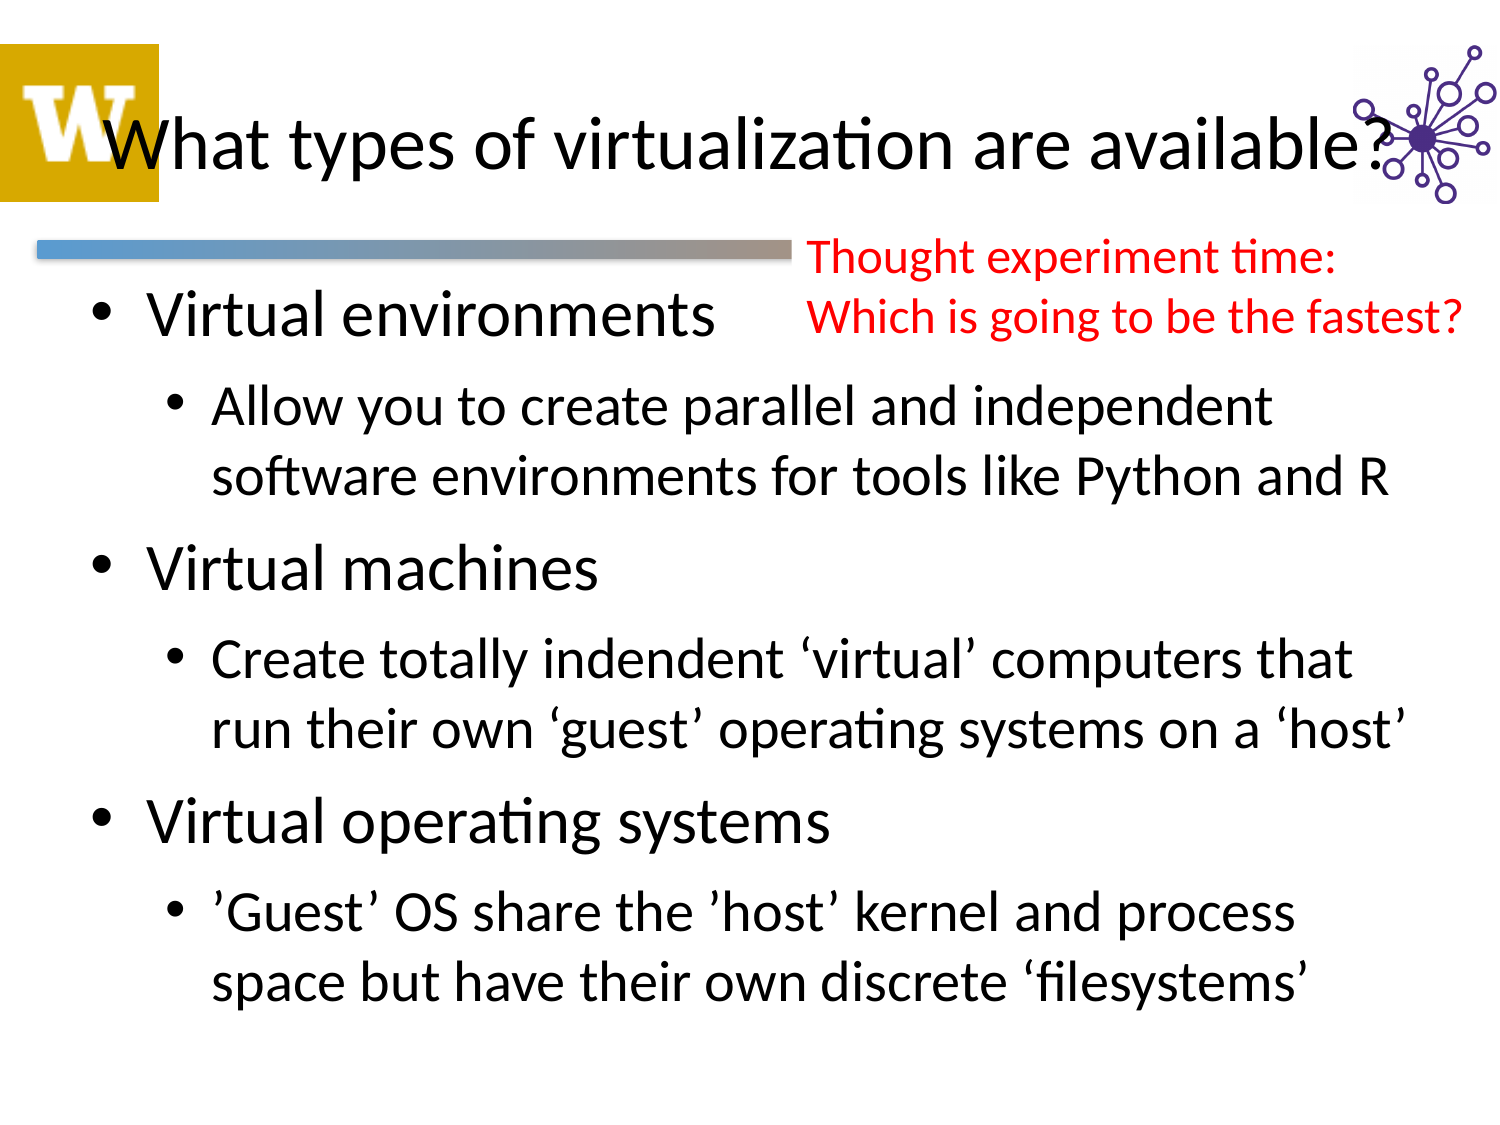

# What types of virtualization are available?
Thought experiment time:
Which is going to be the fastest?
Virtual environments
Allow you to create parallel and independent software environments for tools like Python and R
Virtual machines
Create totally indendent ‘virtual’ computers that run their own ‘guest’ operating systems on a ‘host’
Virtual operating systems
’Guest’ OS share the ’host’ kernel and process space but have their own discrete ‘filesystems’